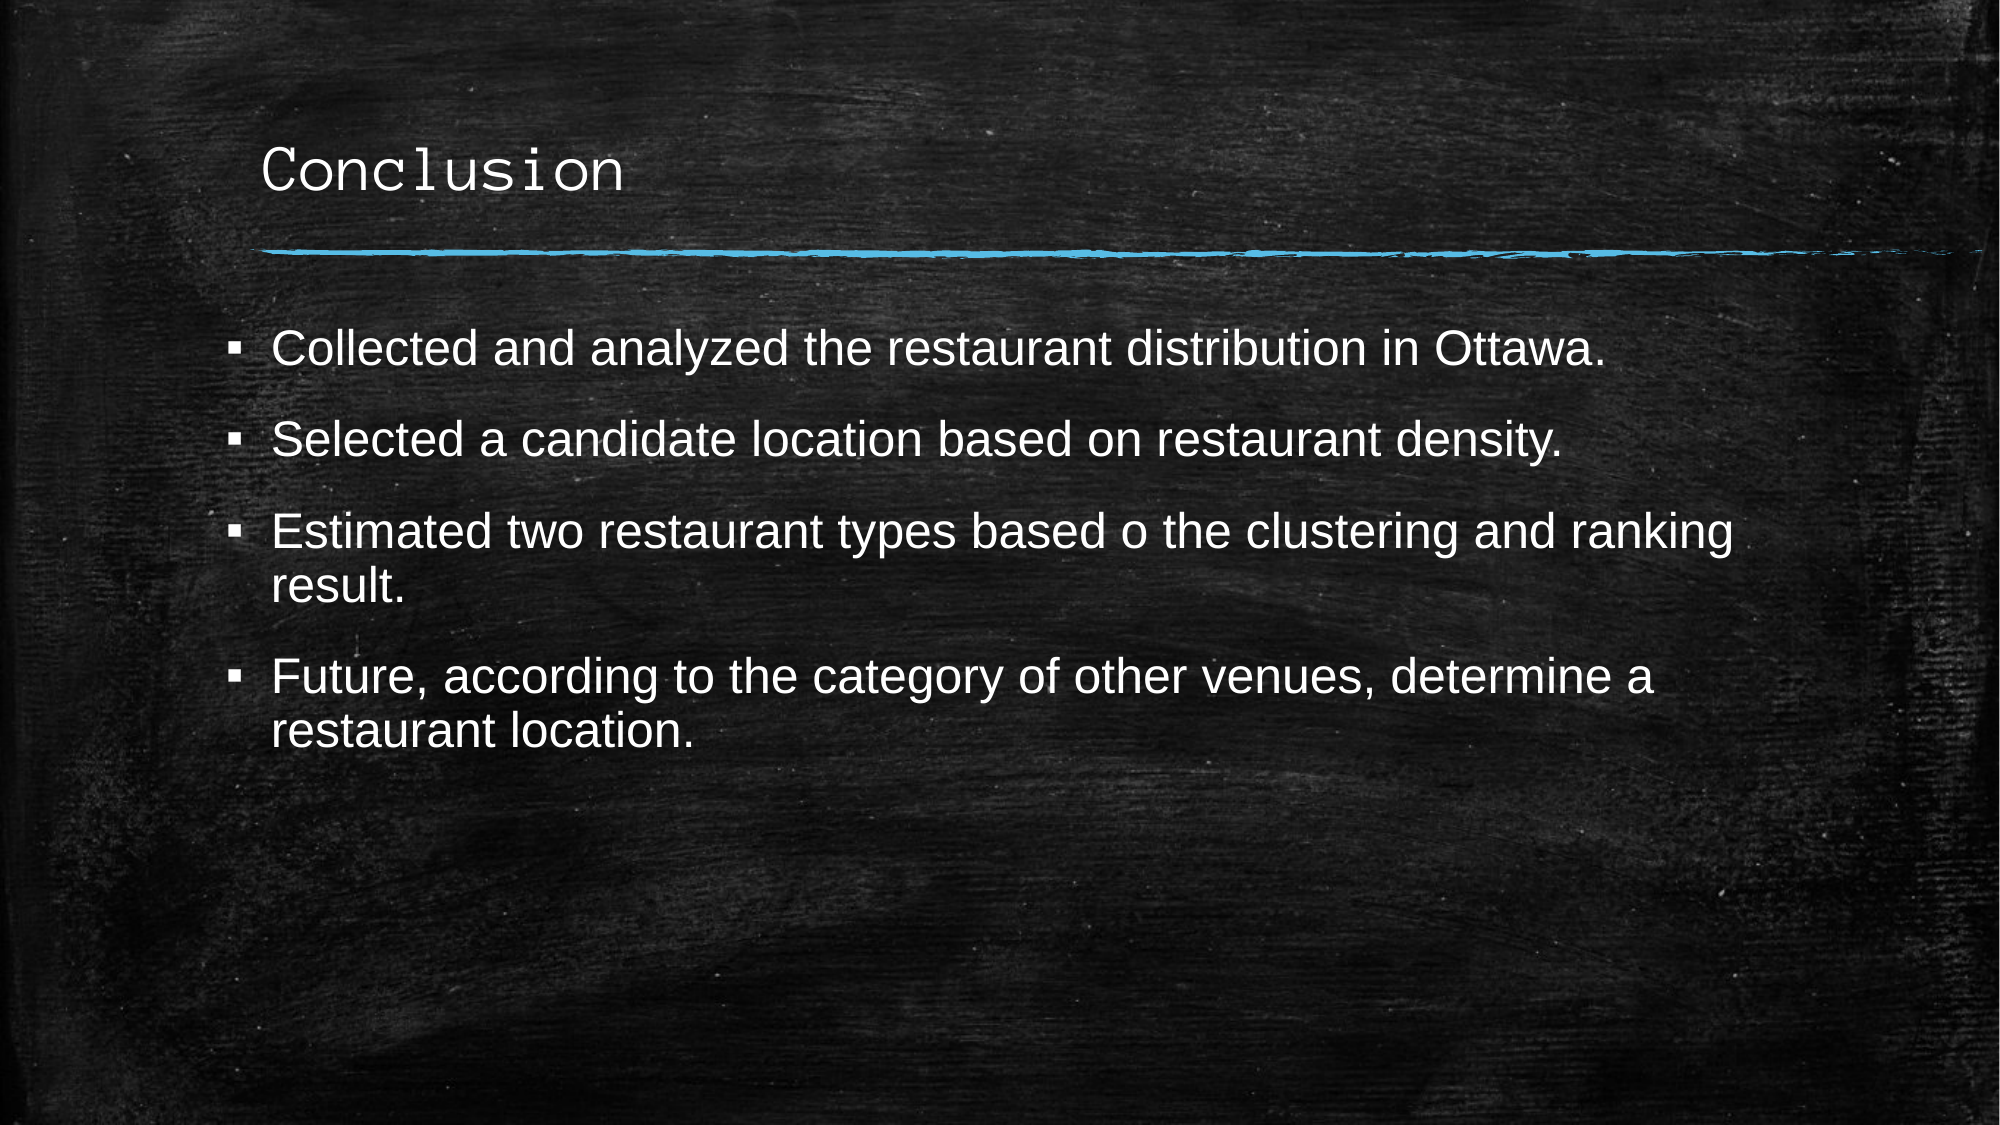

# Conclusion
Collected and analyzed the restaurant distribution in Ottawa.
Selected a candidate location based on restaurant density.
Estimated two restaurant types based o the clustering and ranking result.
Future, according to the category of other venues, determine a restaurant location.